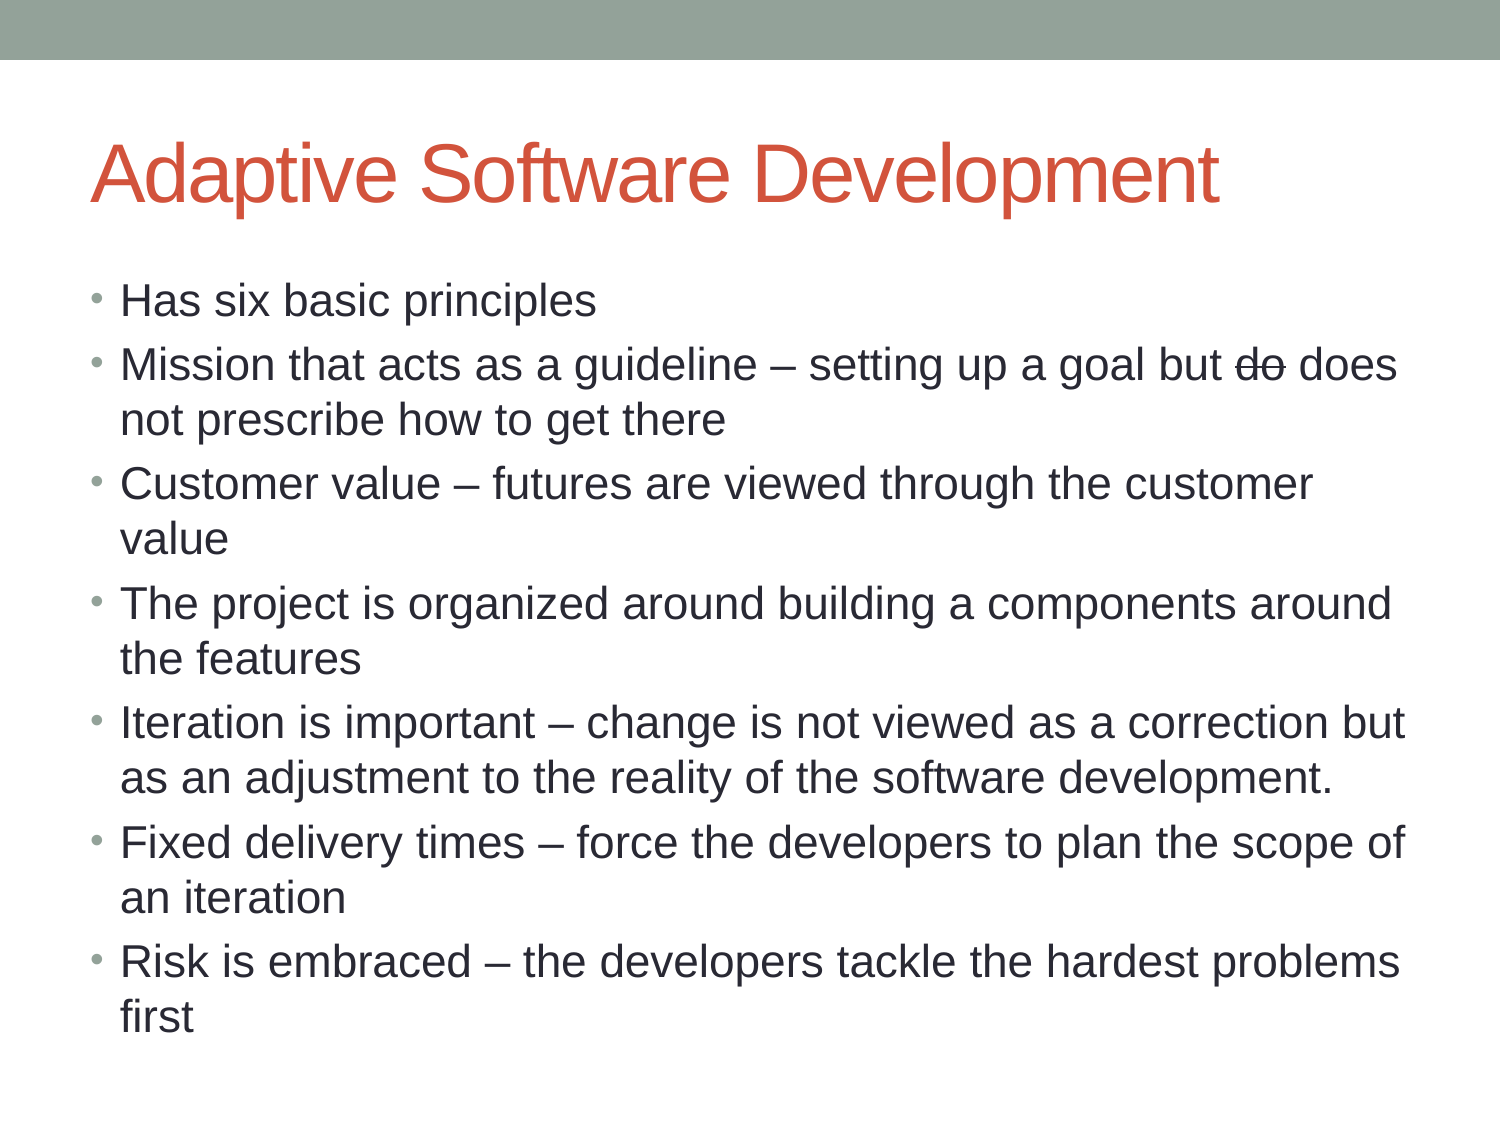

# Adaptive Software Development
Has six basic principles
Mission that acts as a guideline – setting up a goal but do does not prescribe how to get there
Customer value – futures are viewed through the customer value
The project is organized around building a components around the features
Iteration is important – change is not viewed as a correction but as an adjustment to the reality of the software development.
Fixed delivery times – force the developers to plan the scope of an iteration
Risk is embraced – the developers tackle the hardest problems first